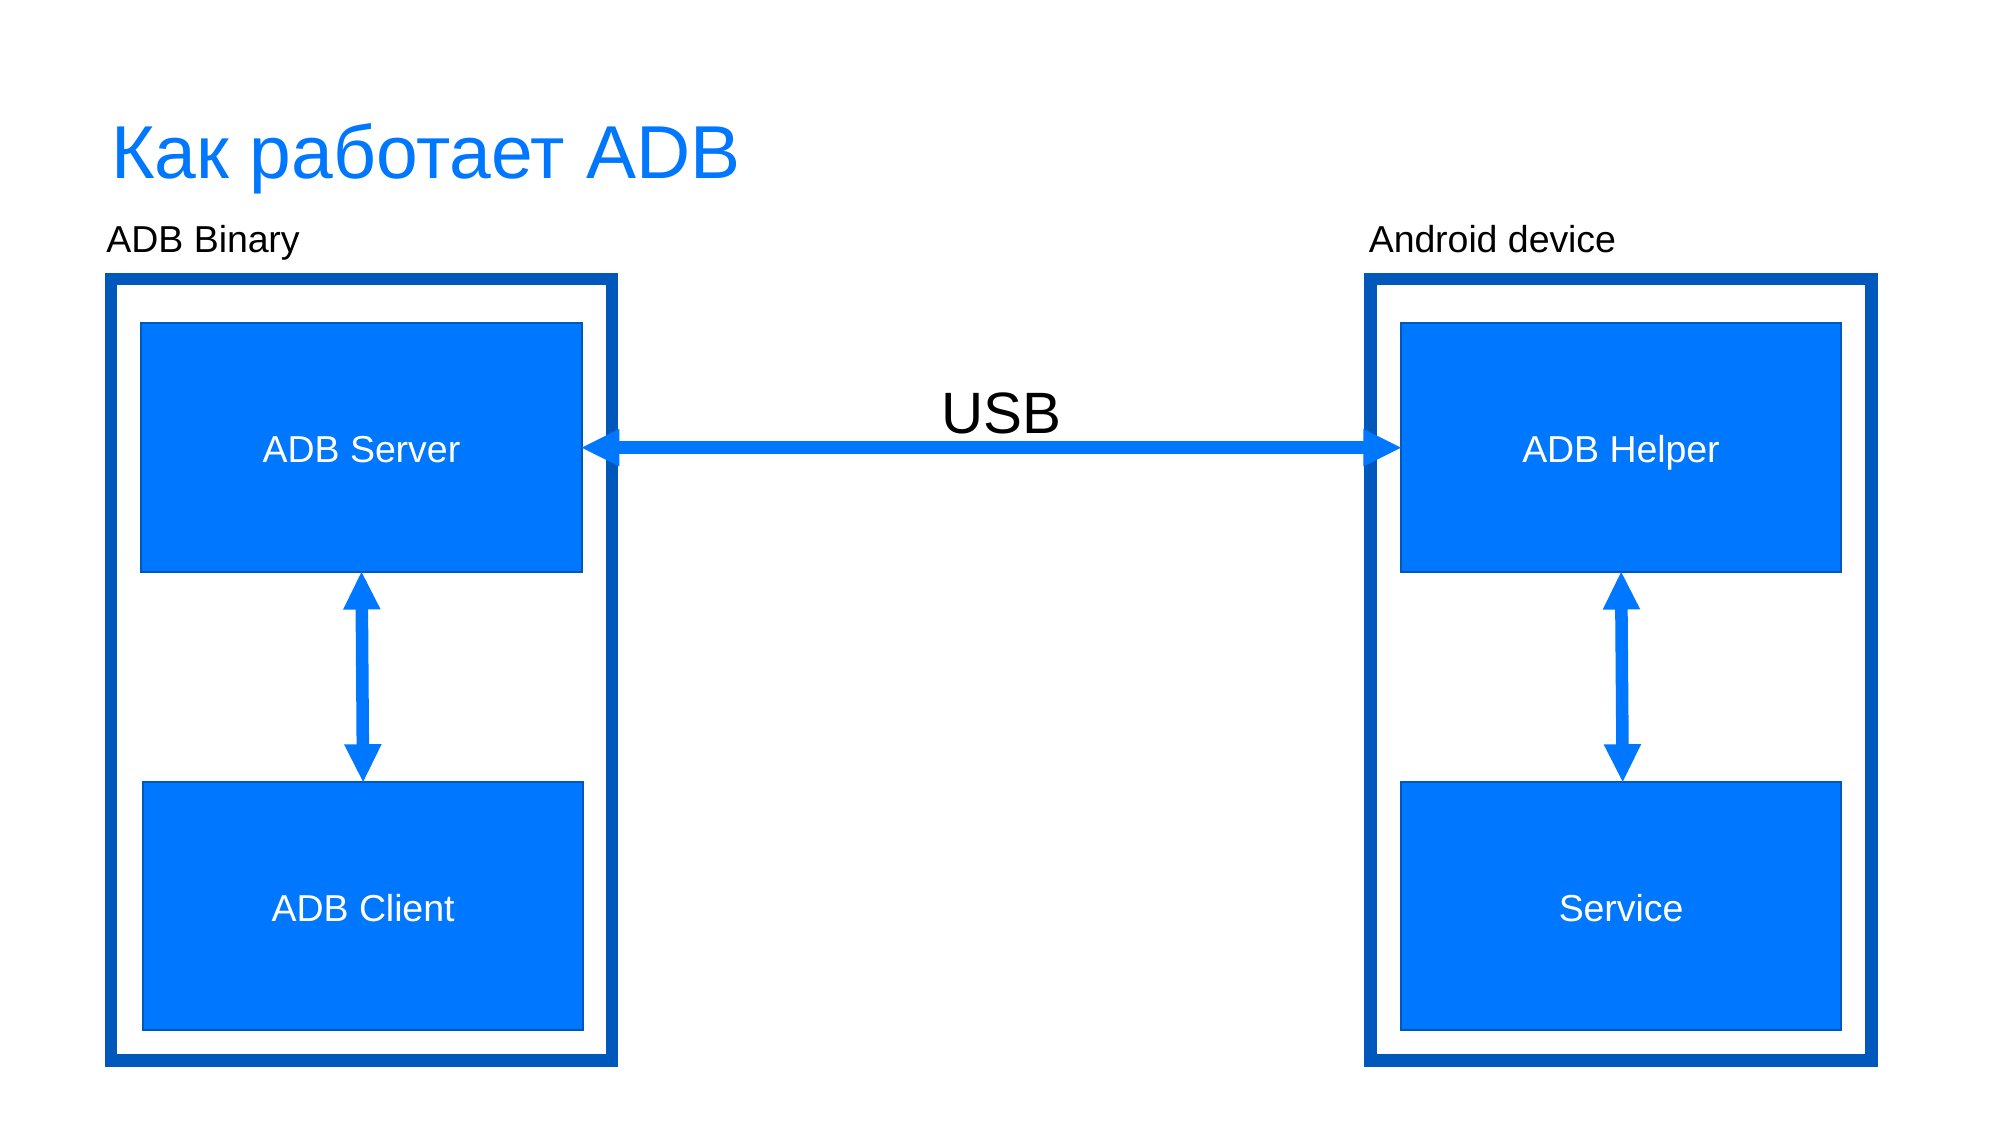

# Как работает ADB
Android device
ADB Binary

ADB Helper
ADB Server
USB
ADB Client
Service